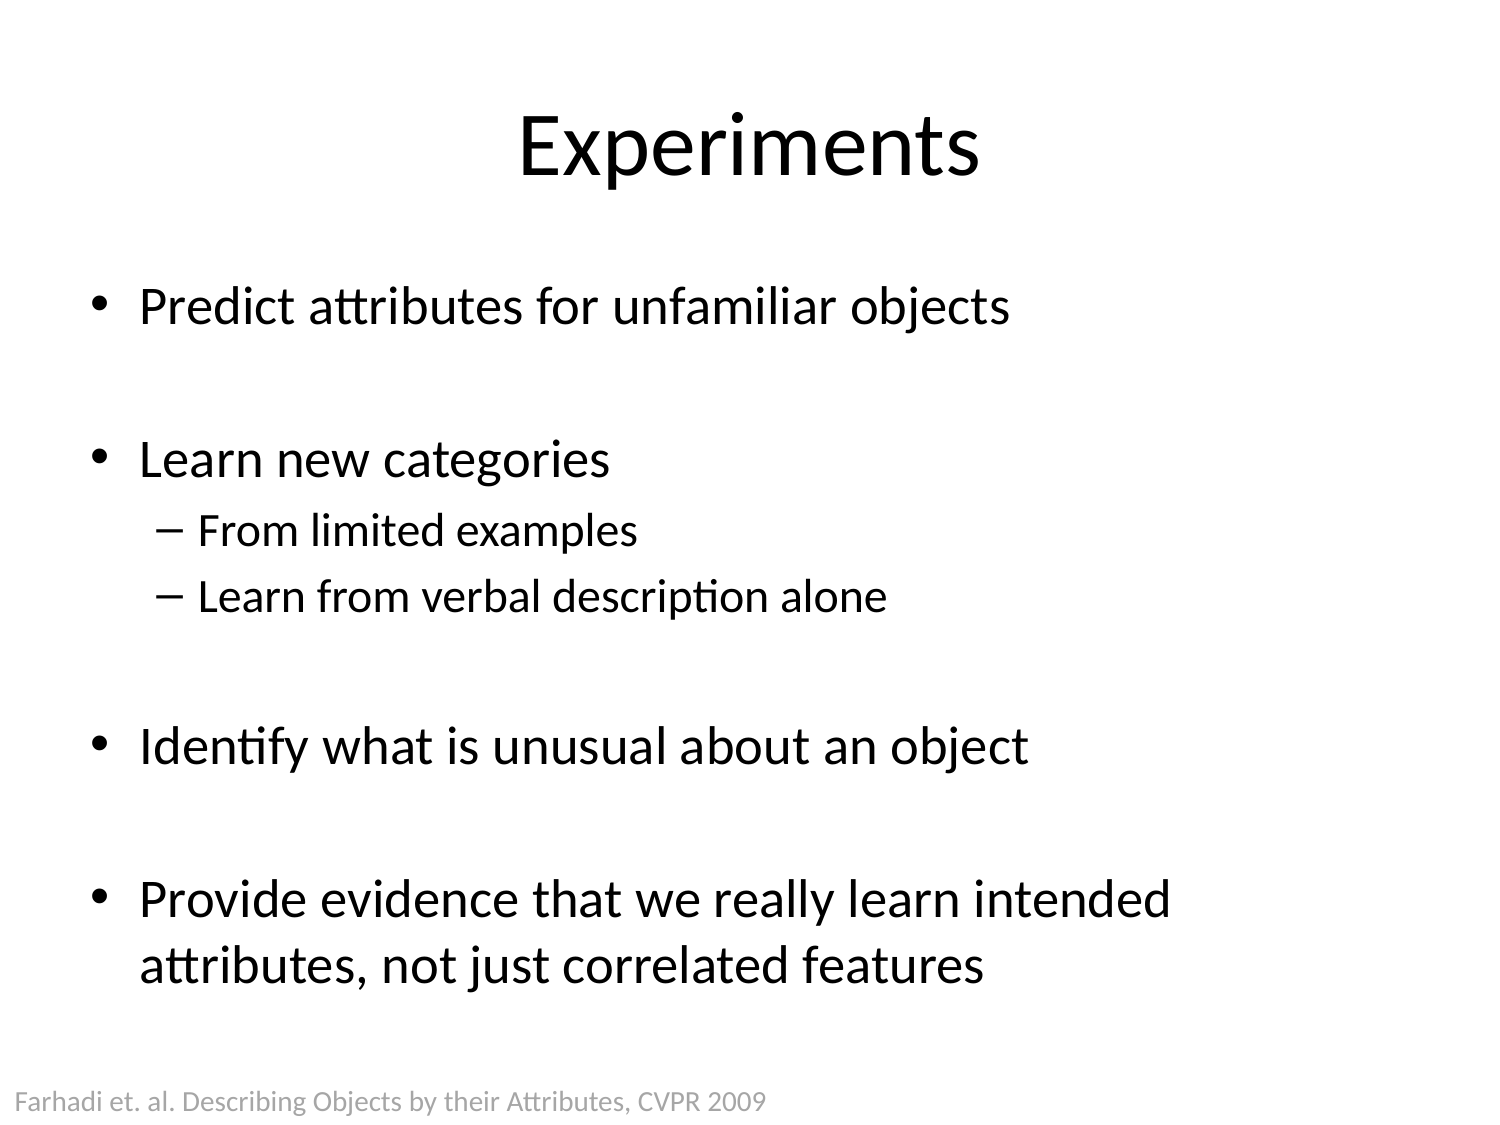

# Experiments
Predict attributes for unfamiliar objects

Learn new categories
From limited examples
Learn from verbal description alone

Identify what is unusual about an object

Provide evidence that we really learn intended attributes, not just correlated features
Farhadi et. al. Describing Objects by their Attributes, CVPR 2009